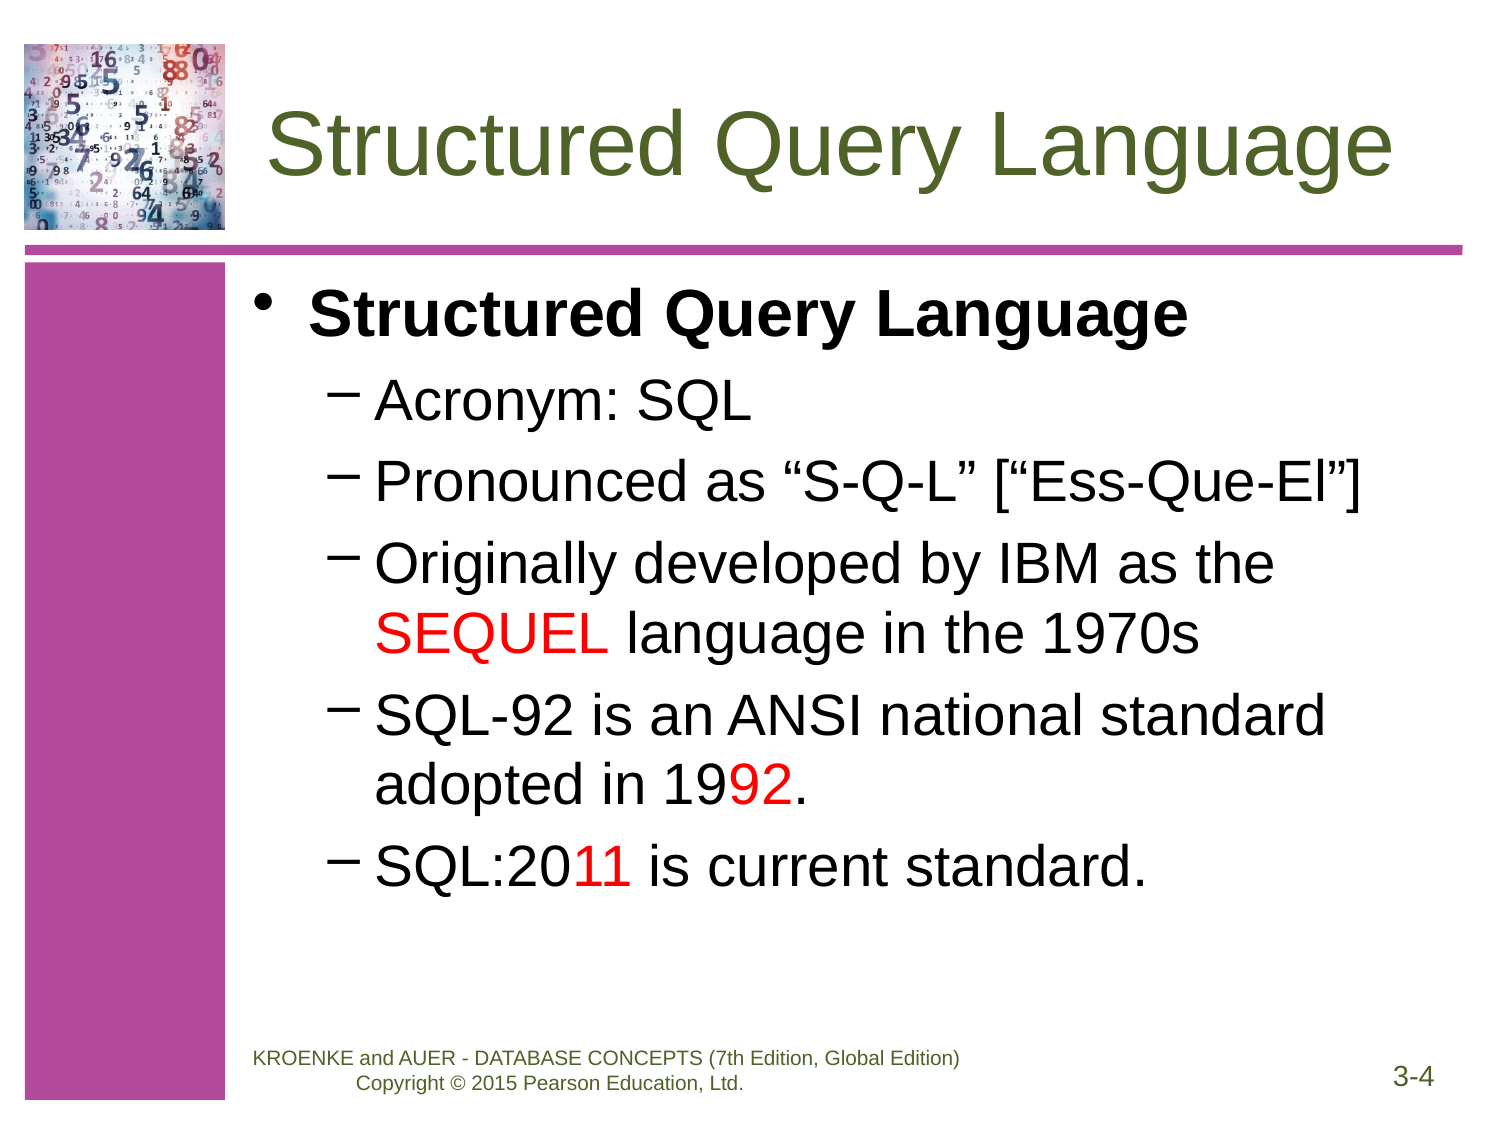

# Structured Query Language
Structured Query Language
Acronym: SQL
Pronounced as “S-Q-L” [“Ess-Que-El”]
Originally developed by IBM as the SEQUEL language in the 1970s
SQL-92 is an ANSI national standard adopted in 1992.
SQL:2011 is current standard.
KROENKE and AUER - DATABASE CONCEPTS (7th Edition, Global Edition)                                      Copyright © 2015 Pearson Education, Ltd.
3-4